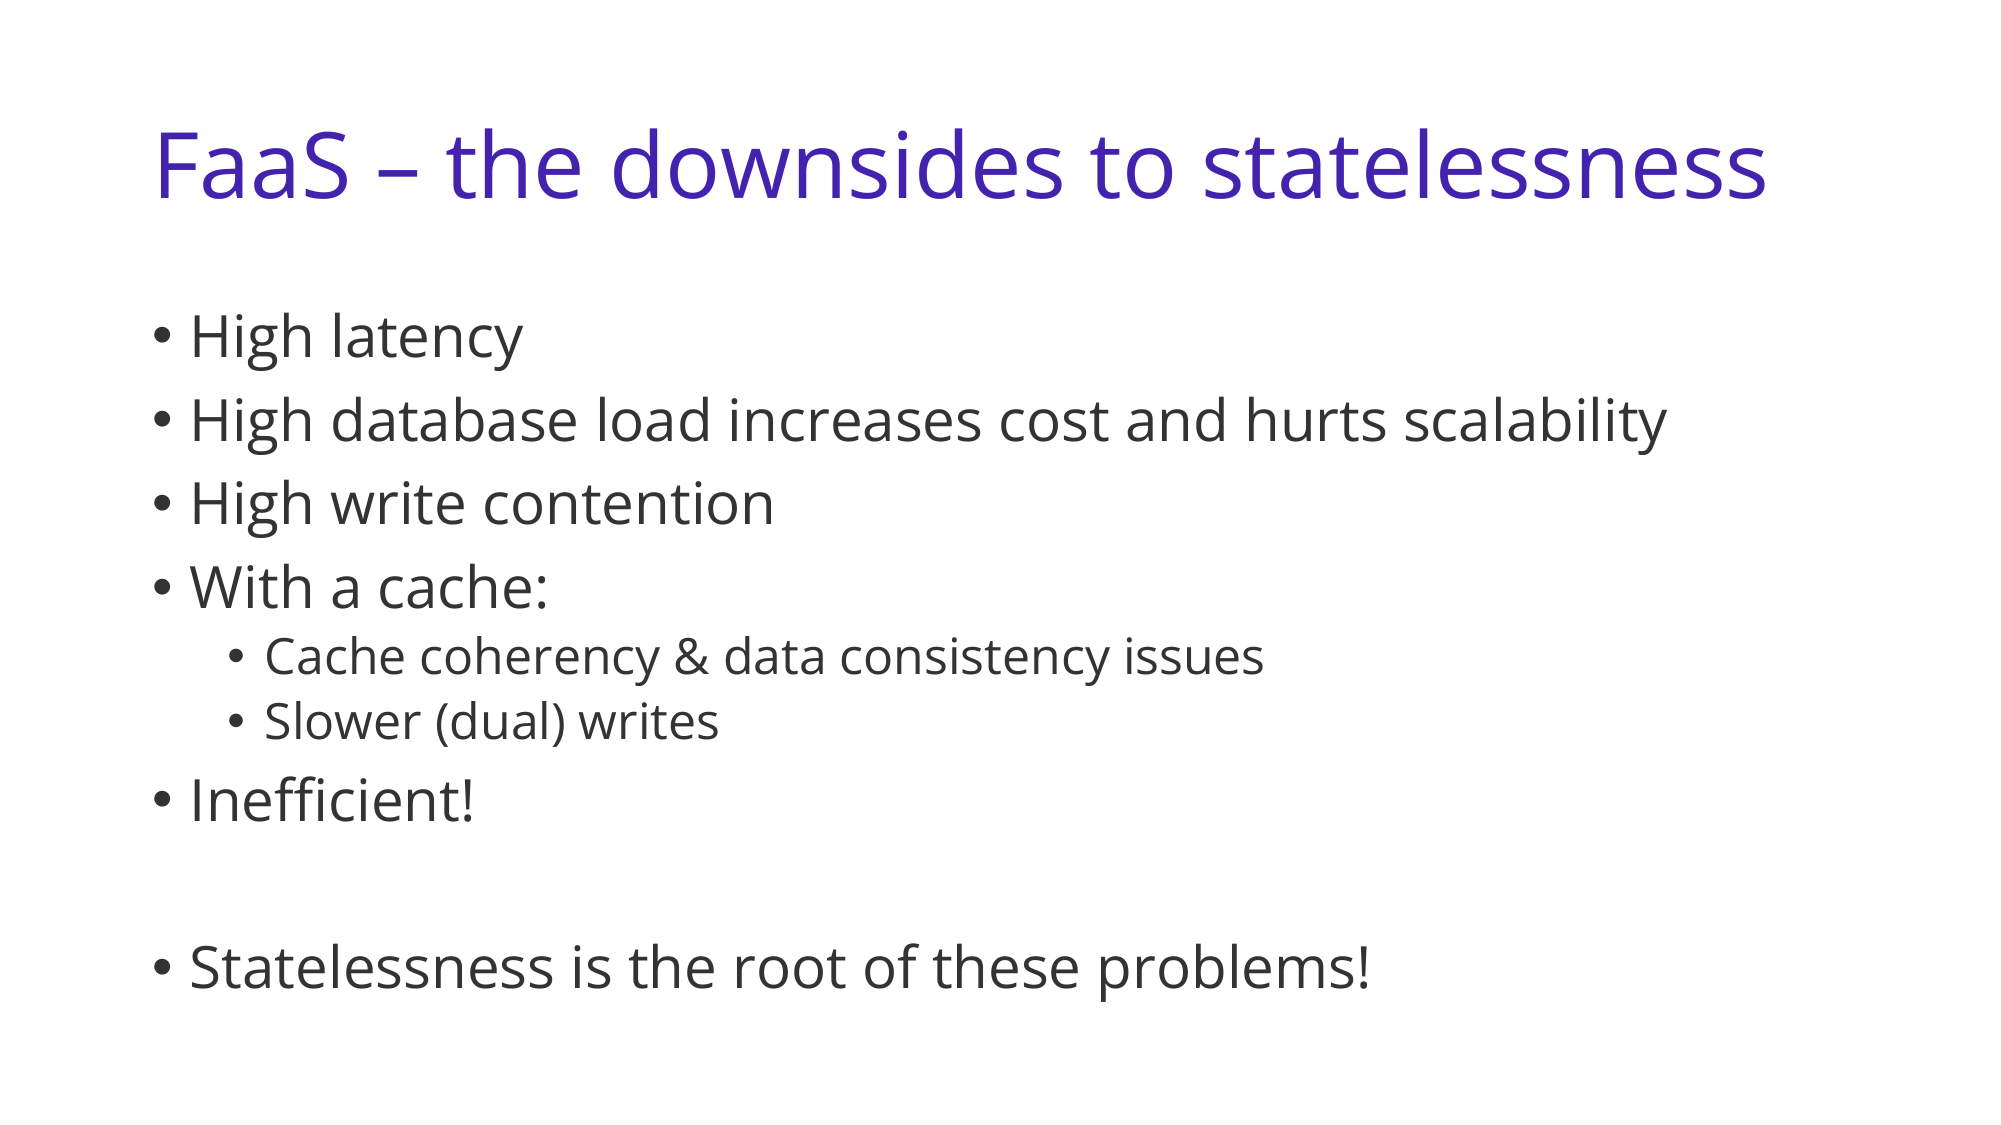

# FaaS – the downsides to statelessness
High latency
High database load increases cost and hurts scalability
High write contention
With a cache:
Cache coherency & data consistency issues
Slower (dual) writes
Inefficient!

Statelessness is the root of these problems!